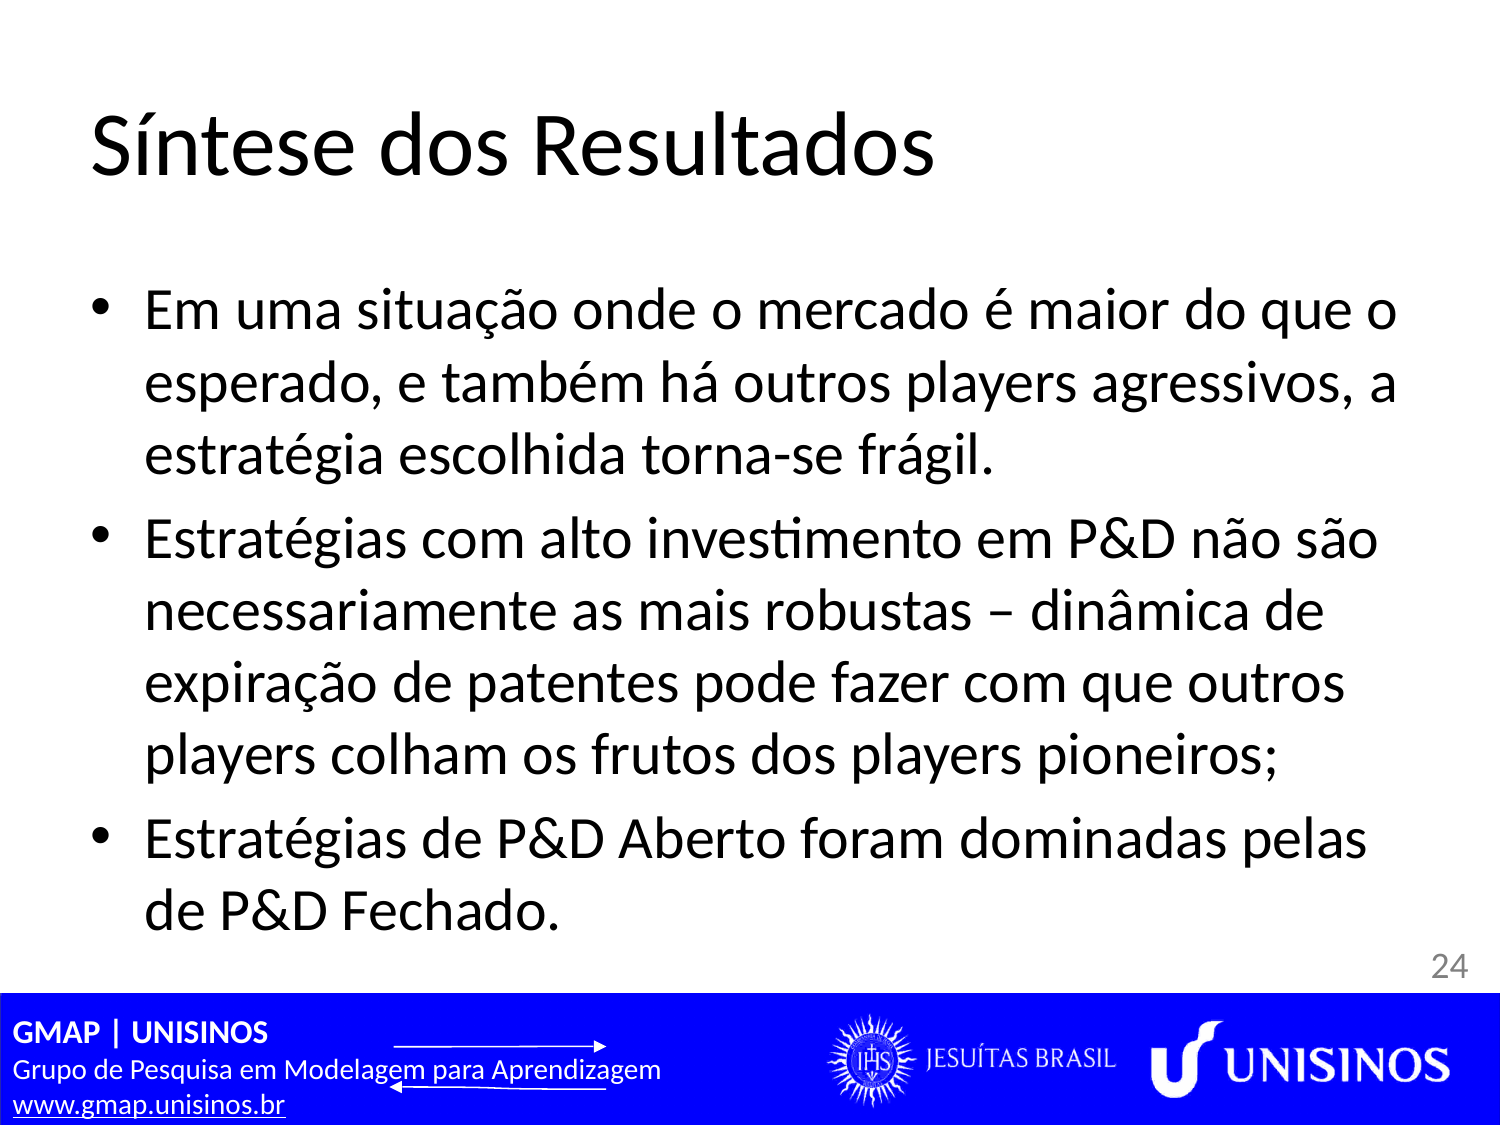

# Síntese dos Resultados
Em uma situação onde o mercado é maior do que o esperado, e também há outros players agressivos, a estratégia escolhida torna-se frágil.
Estratégias com alto investimento em P&D não são necessariamente as mais robustas – dinâmica de expiração de patentes pode fazer com que outros players colham os frutos dos players pioneiros;
Estratégias de P&D Aberto foram dominadas pelas de P&D Fechado.